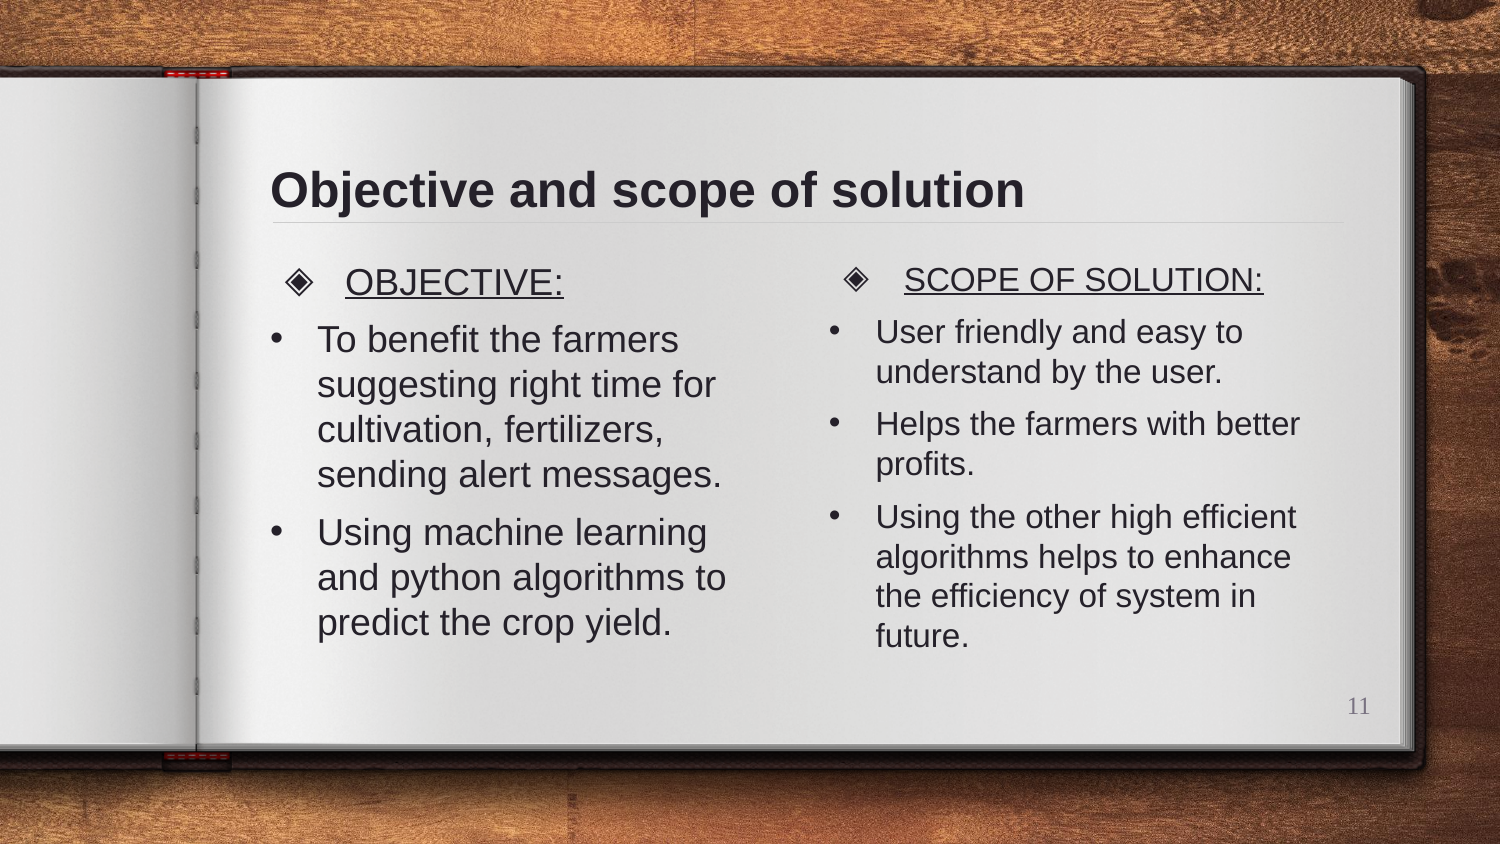

# Objective and scope of solution
OBJECTIVE:
To benefit the farmers suggesting right time for cultivation, fertilizers, sending alert messages.
Using machine learning and python algorithms to predict the crop yield.

SCOPE OF SOLUTION:
User friendly and easy to understand by the user.
Helps the farmers with better profits.
Using the other high efficient algorithms helps to enhance the efficiency of system in future.

11